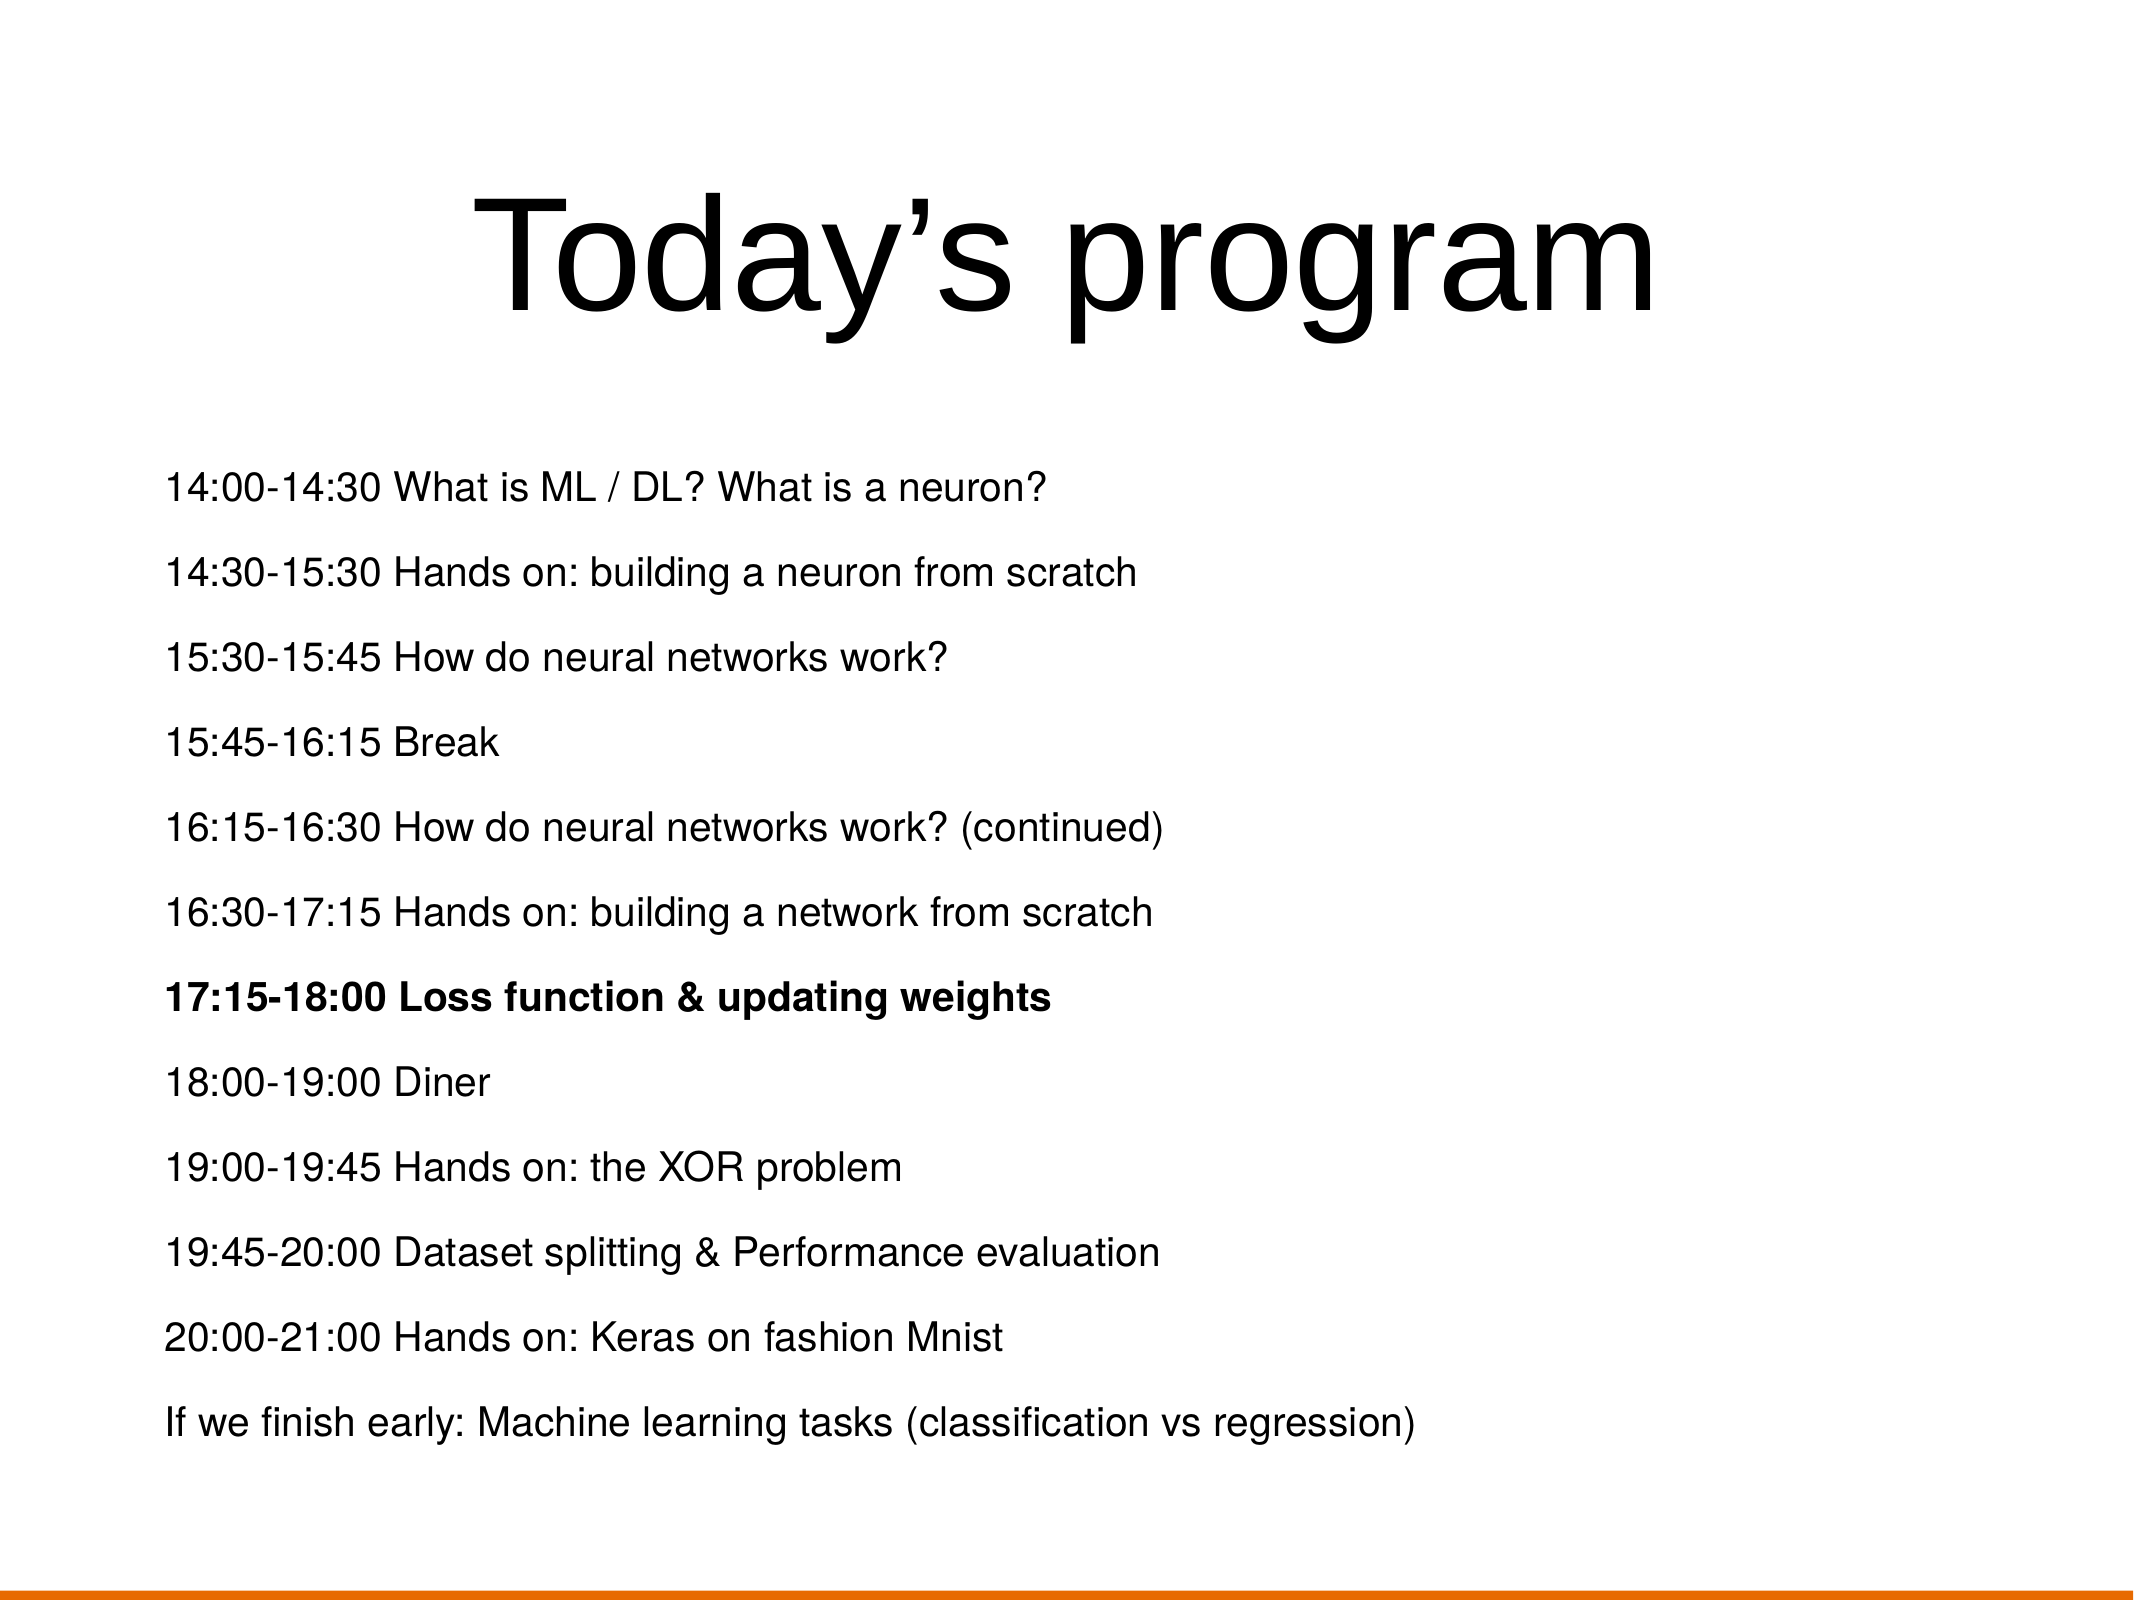

# Today’s program
14:00-14:30 What is ML / DL? What is a neuron?
14:30-15:30 Hands on: building a neuron from scratch
15:30-15:45 How do neural networks work?
15:45-16:15 Break
16:15-16:30 How do neural networks work? (continued)
16:30-17:15 Hands on: building a network from scratch
17:15-18:00 Loss function & updating weights
18:00-19:00 Diner
19:00-19:45 Hands on: the XOR problem
19:45-20:00 Dataset splitting & Performance evaluation
20:00-21:00 Hands on: Keras on fashion Mnist
If we finish early: Machine learning tasks (classification vs regression)